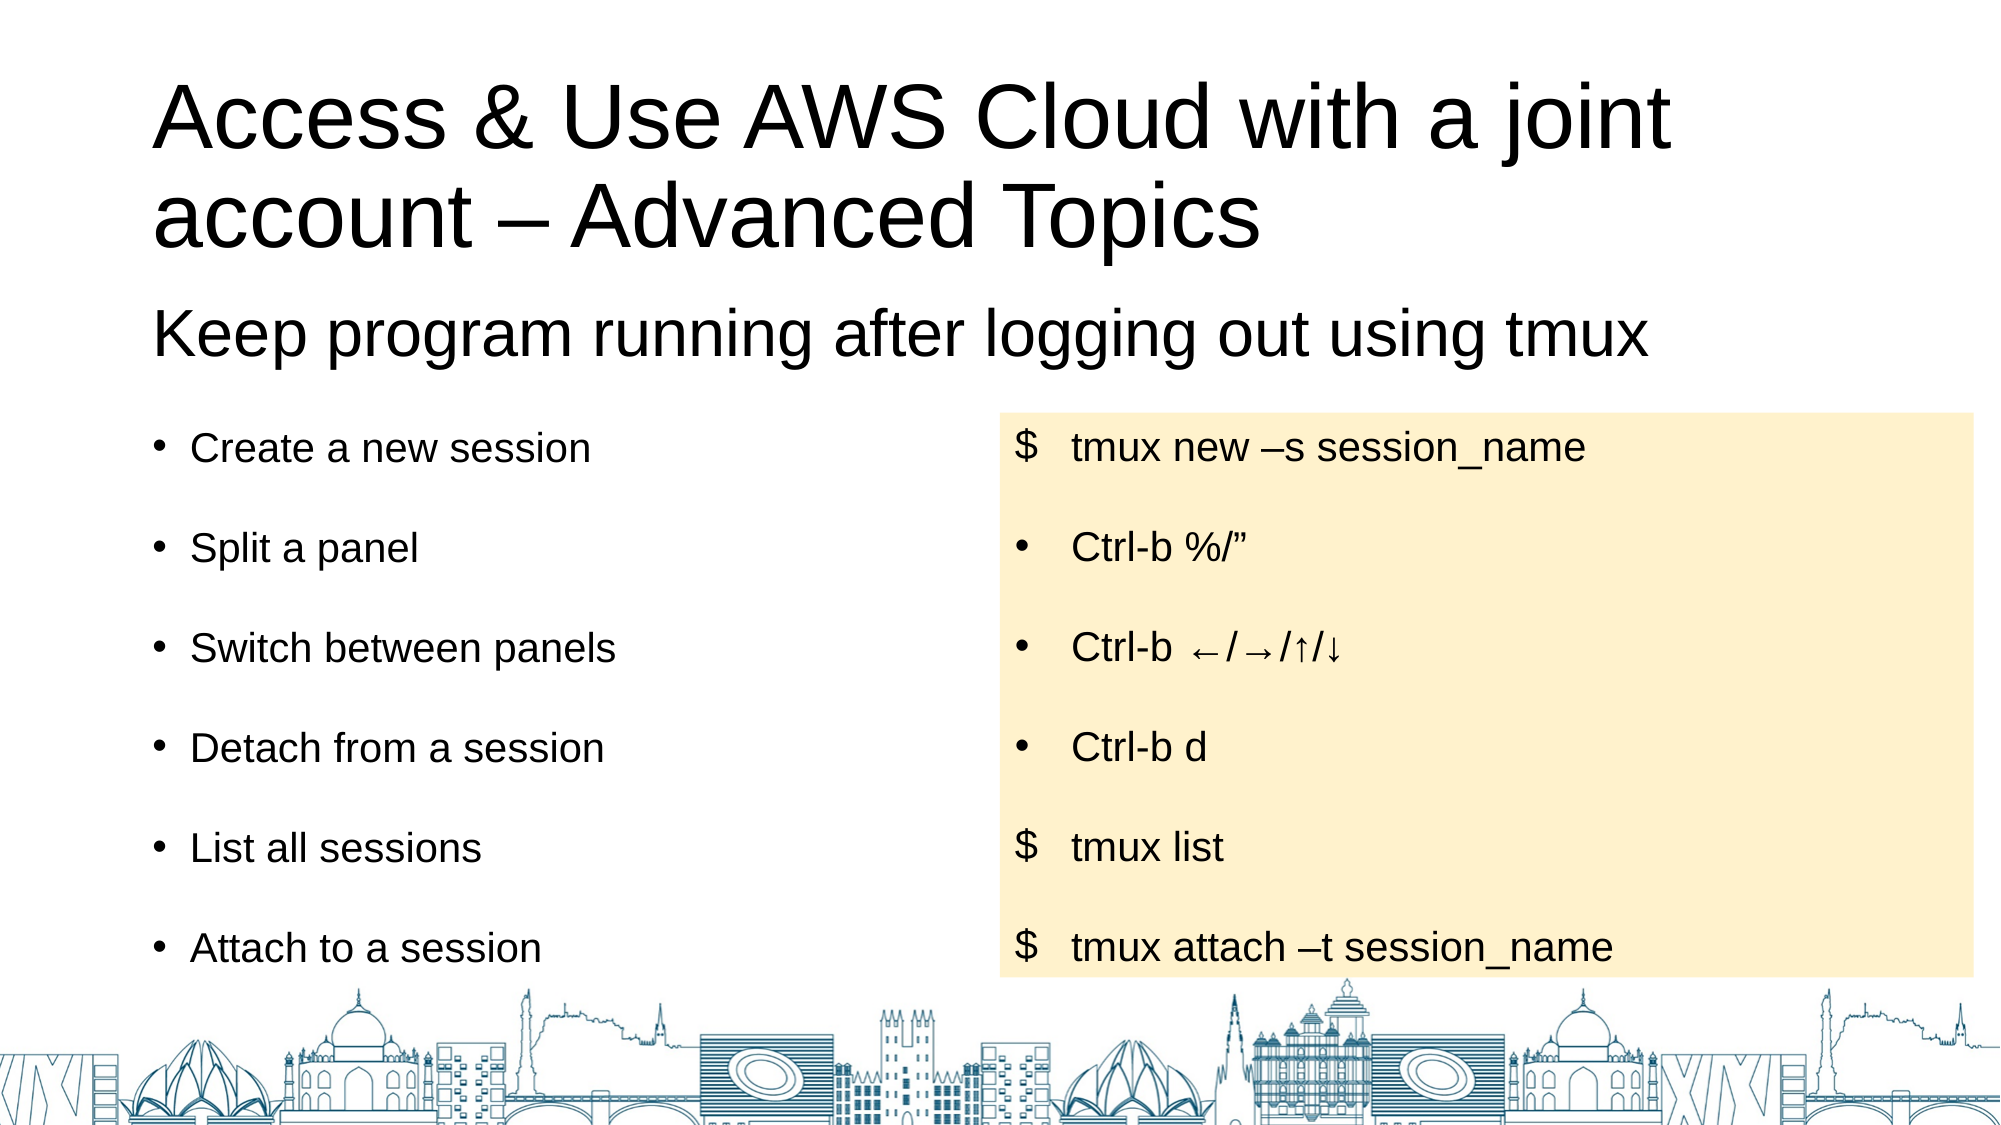

# Access & Use AWS Cloud with a joint account – Advanced Topics
Keep program running after logging out using tmux

tmux new –s session_name

Ctrl-b %/”

Ctrl-b ←/→/↑/↓

Ctrl-b d

tmux list

tmux attach –t session_name
Create a new session

Split a panel

Switch between panels

Detach from a session

List all sessions

Attach to a session